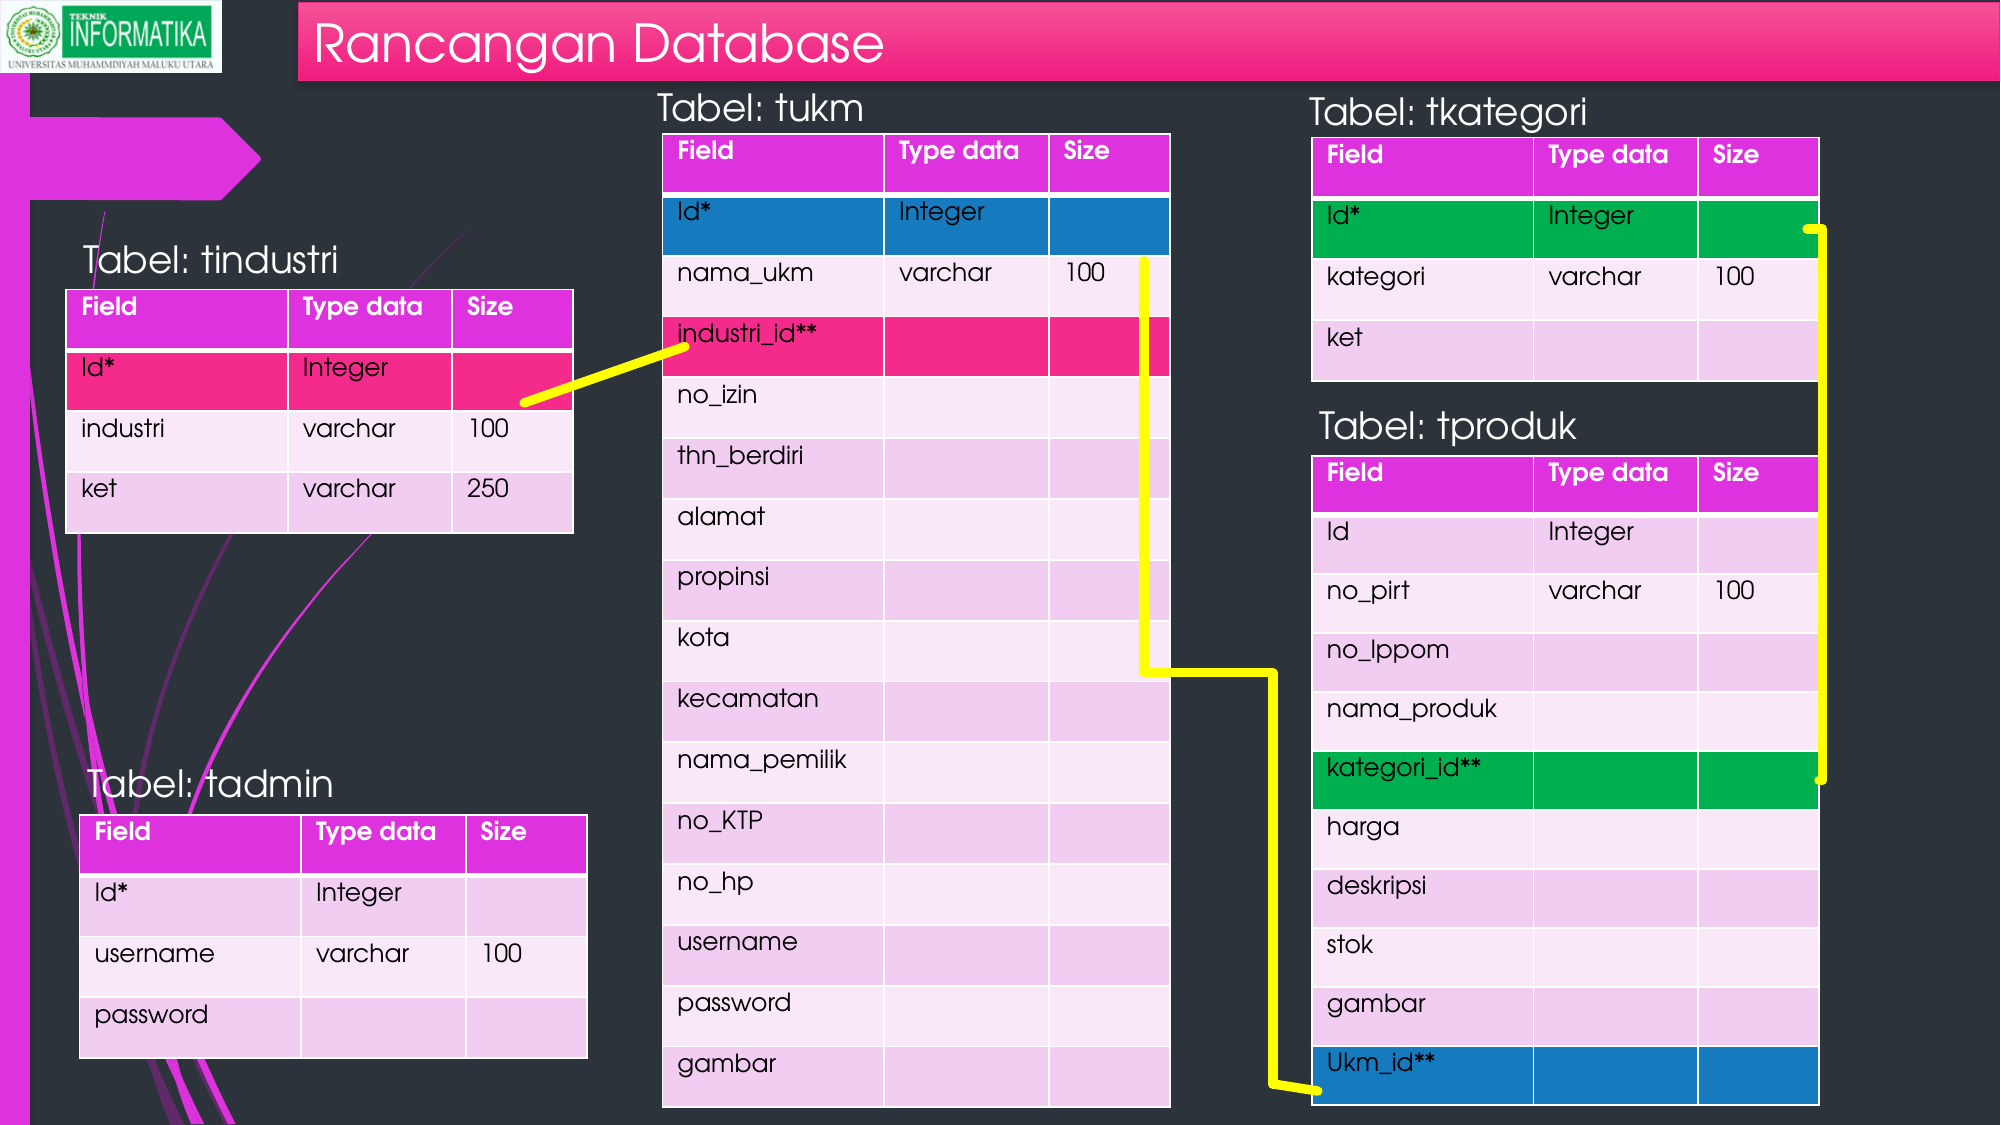

# Rancangan Database
Tabel: tukm
Tabel: tkategori
| Field | Type data | Size |
| --- | --- | --- |
| Id\* | Integer |  |
| nama\_ukm | varchar | 100 |
| industri\_id\*\* |  |  |
| no\_izin |  |  |
| thn\_berdiri |  |  |
| alamat |  |  |
| propinsi |  |  |
| kota |  |  |
| kecamatan |  |  |
| nama\_pemilik |  |  |
| no\_KTP |  |  |
| no\_hp |  |  |
| username |  |  |
| password |  |  |
| gambar |  |  |
| Field | Type data | Size |
| --- | --- | --- |
| Id\* | Integer |  |
| kategori | varchar | 100 |
| ket |  |  |
Tabel: tindustri
| Field | Type data | Size |
| --- | --- | --- |
| Id\* | Integer |  |
| industri | varchar | 100 |
| ket | varchar | 250 |
Tabel: tproduk
| Field | Type data | Size |
| --- | --- | --- |
| Id | Integer |  |
| no\_pirt | varchar | 100 |
| no\_lppom |  |  |
| nama\_produk |  |  |
| kategori\_id\*\* |  |  |
| harga |  |  |
| deskripsi |  |  |
| stok |  |  |
| gambar |  |  |
| Ukm\_id\*\* |  |  |
Tabel: tadmin
| Field | Type data | Size |
| --- | --- | --- |
| Id\* | Integer |  |
| username | varchar | 100 |
| password |  |  |